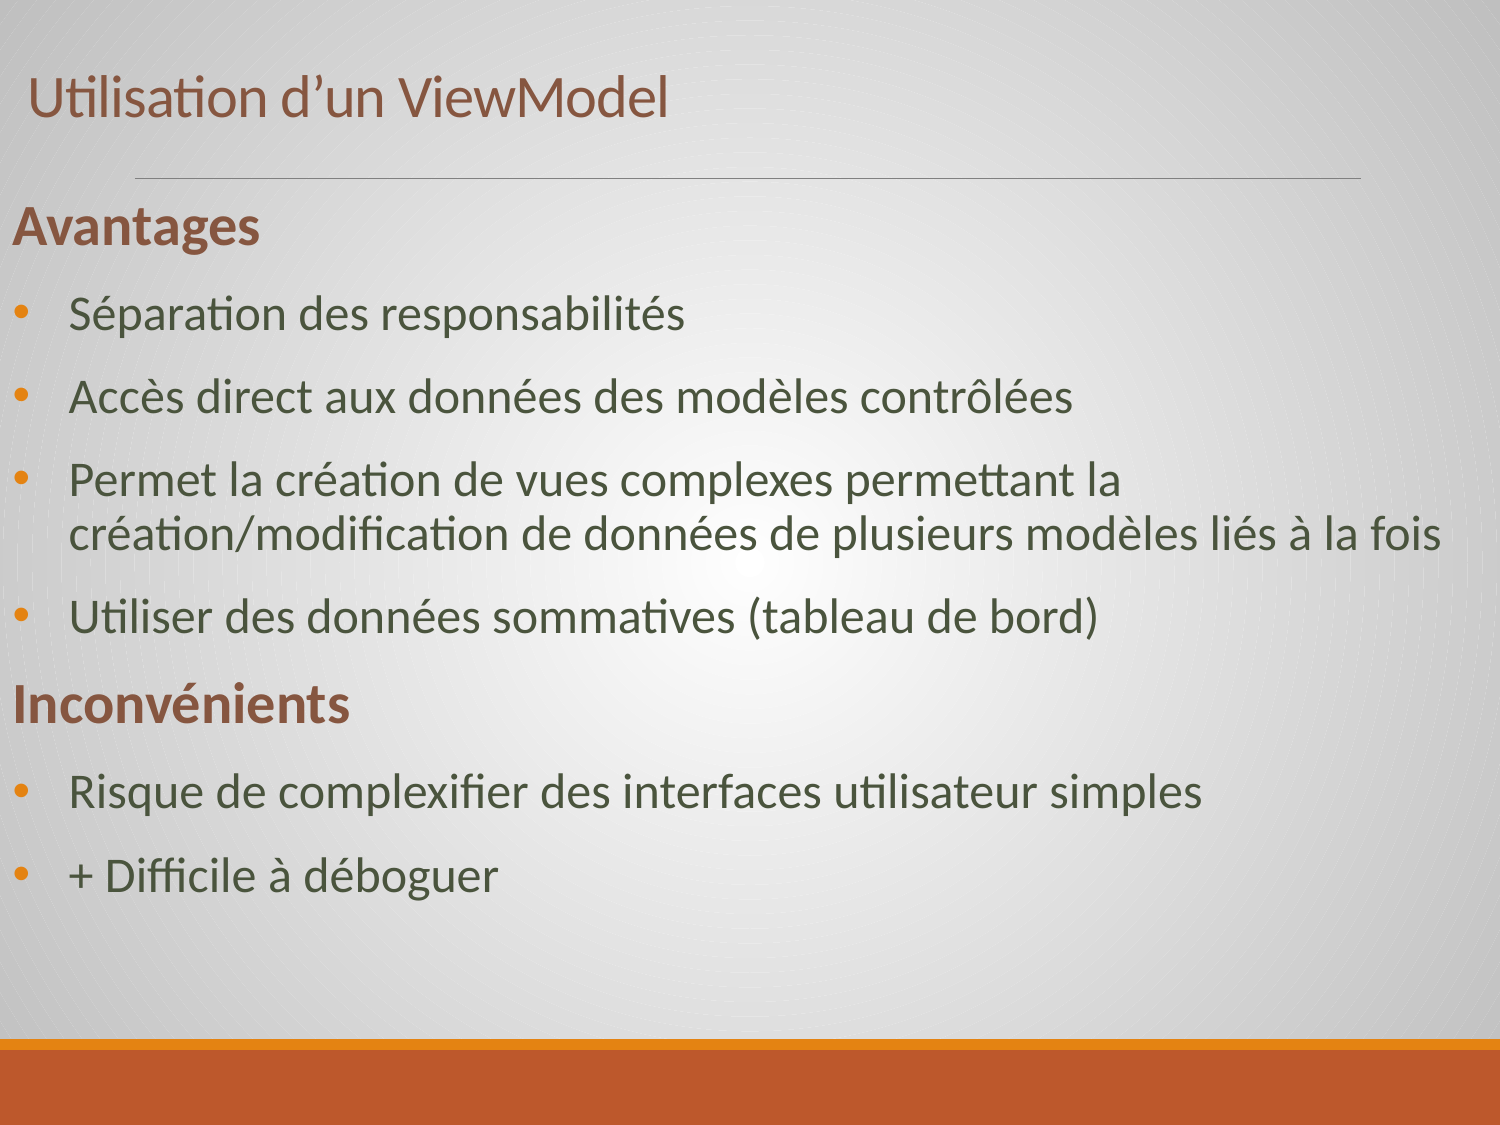

# Utilisation d’un ViewModel
Avantages
Séparation des responsabilités
Accès direct aux données des modèles contrôlées
Permet la création de vues complexes permettant la création/modification de données de plusieurs modèles liés à la fois
Utiliser des données sommatives (tableau de bord)
Inconvénients
Risque de complexifier des interfaces utilisateur simples
+ Difficile à déboguer